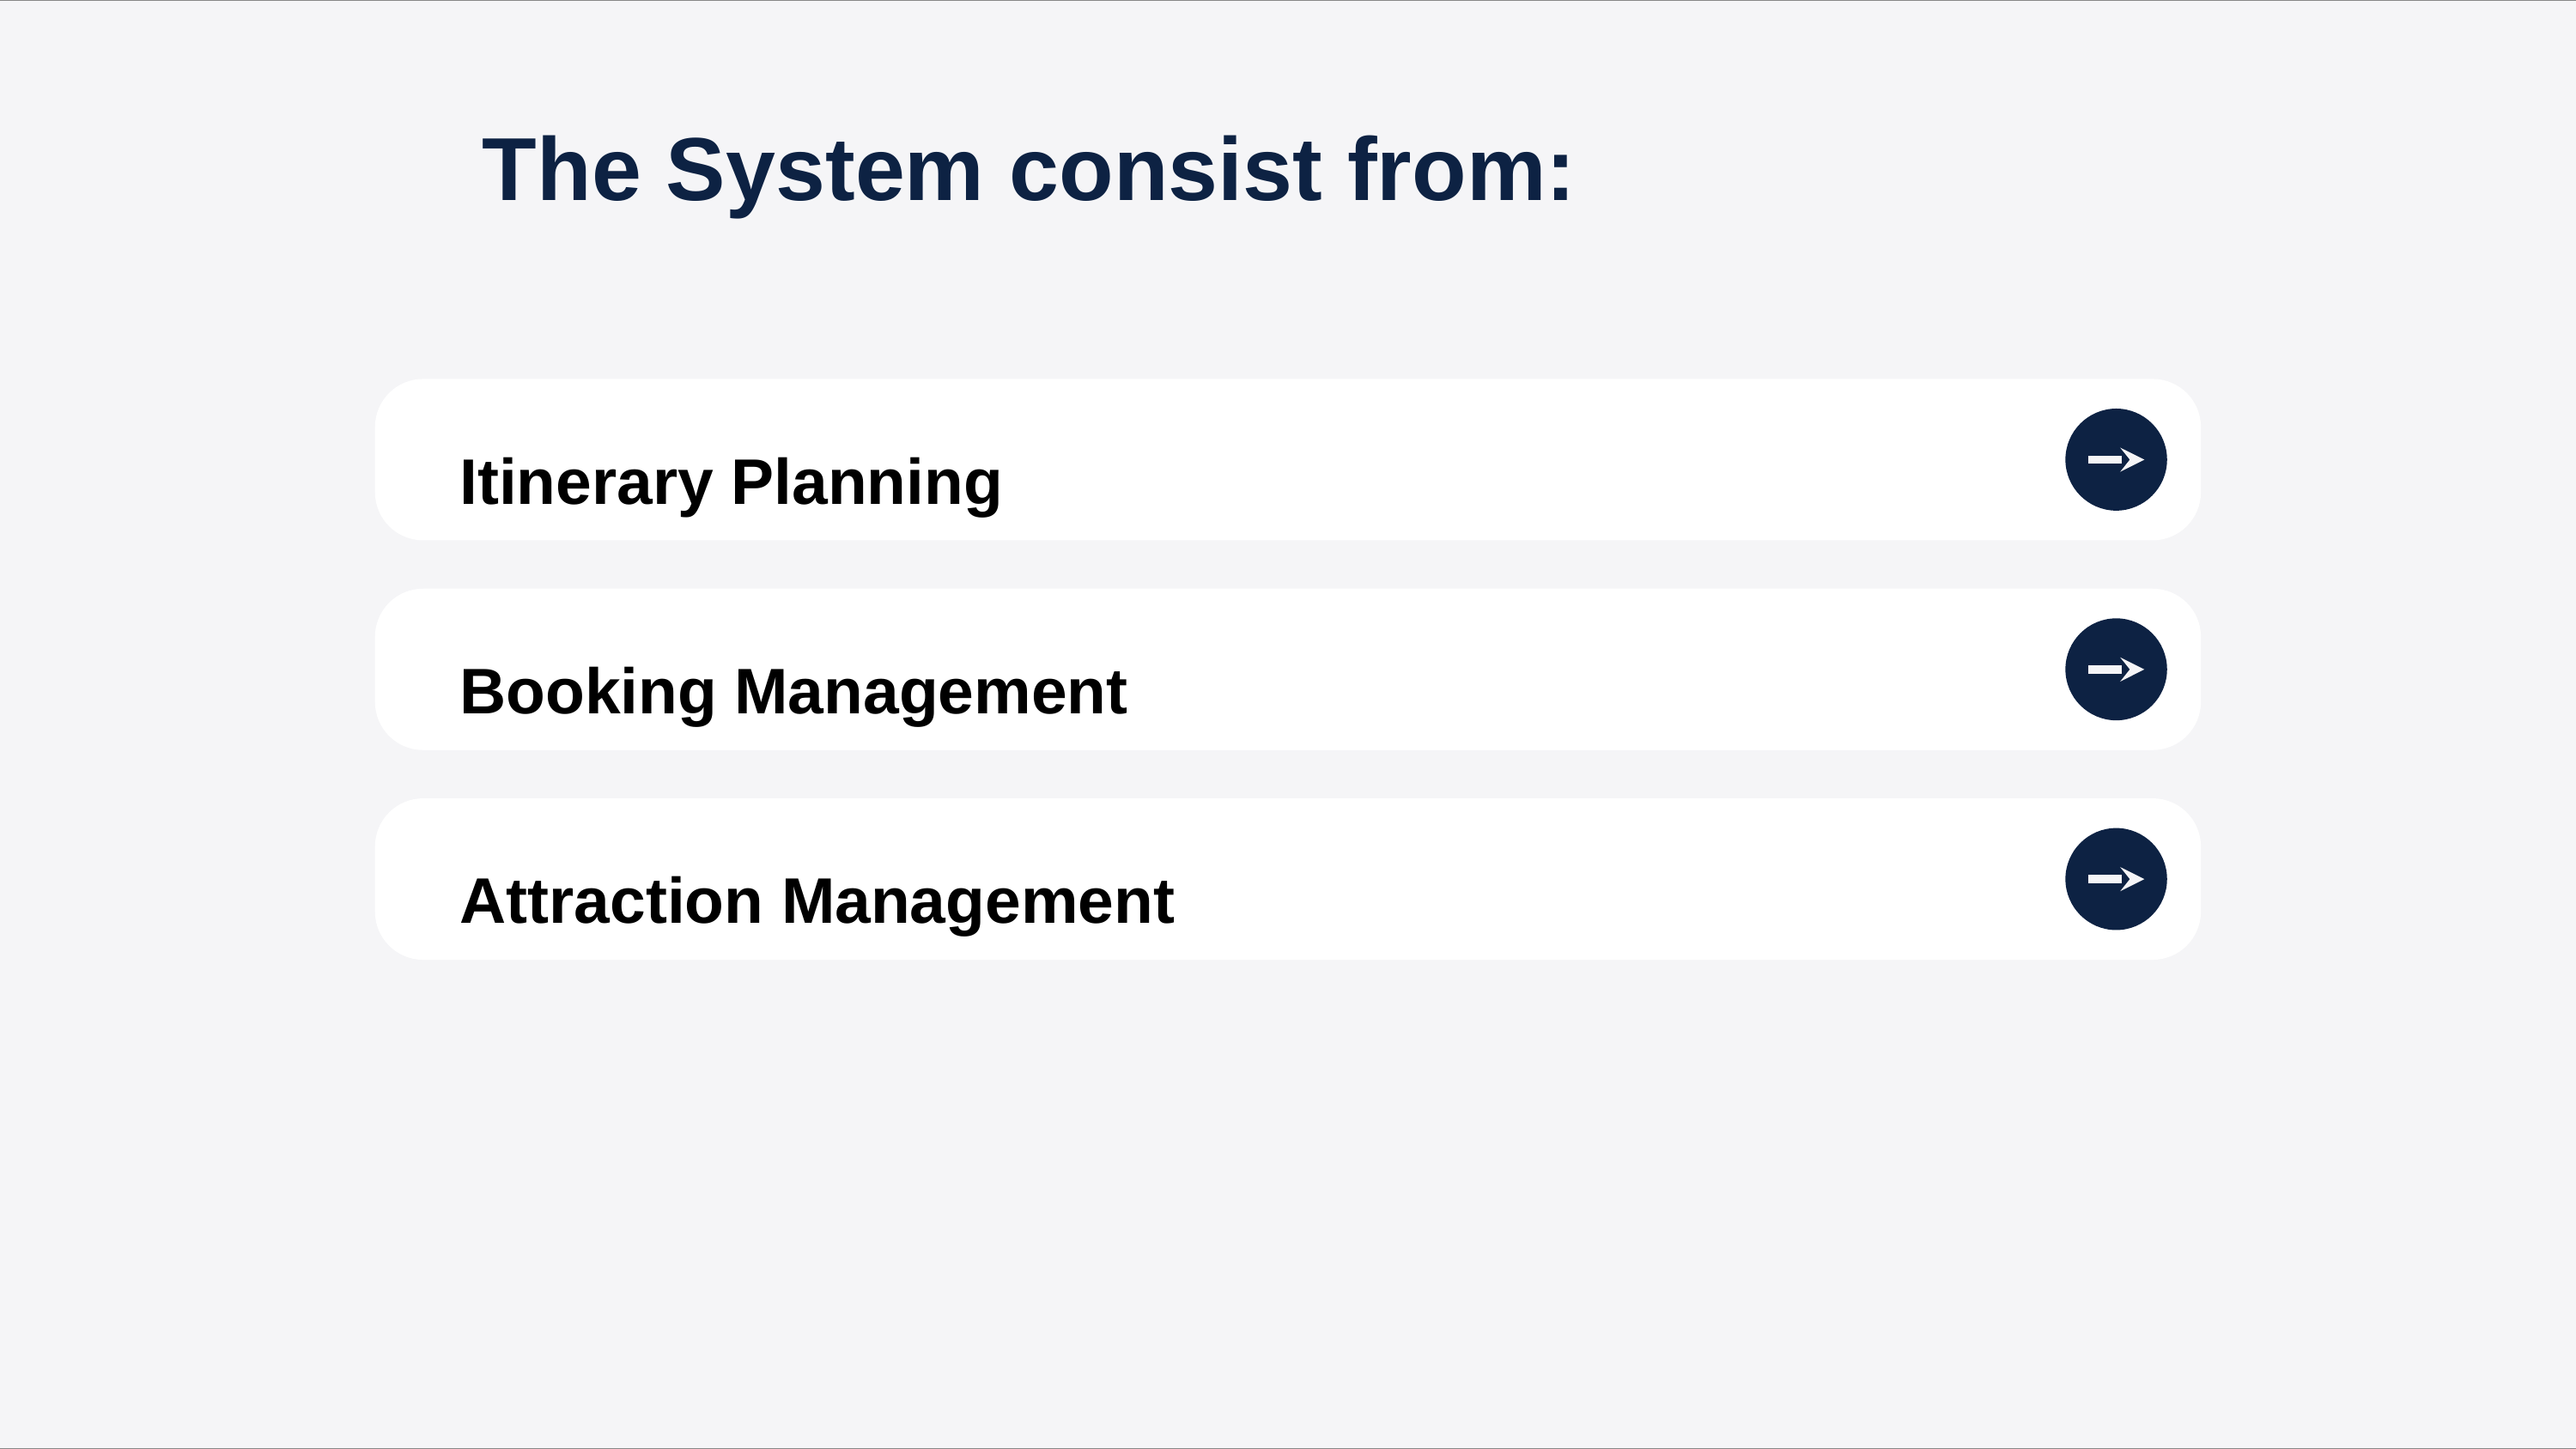

The System consist from:

Itinerary Planning

Booking Management

Attraction Management